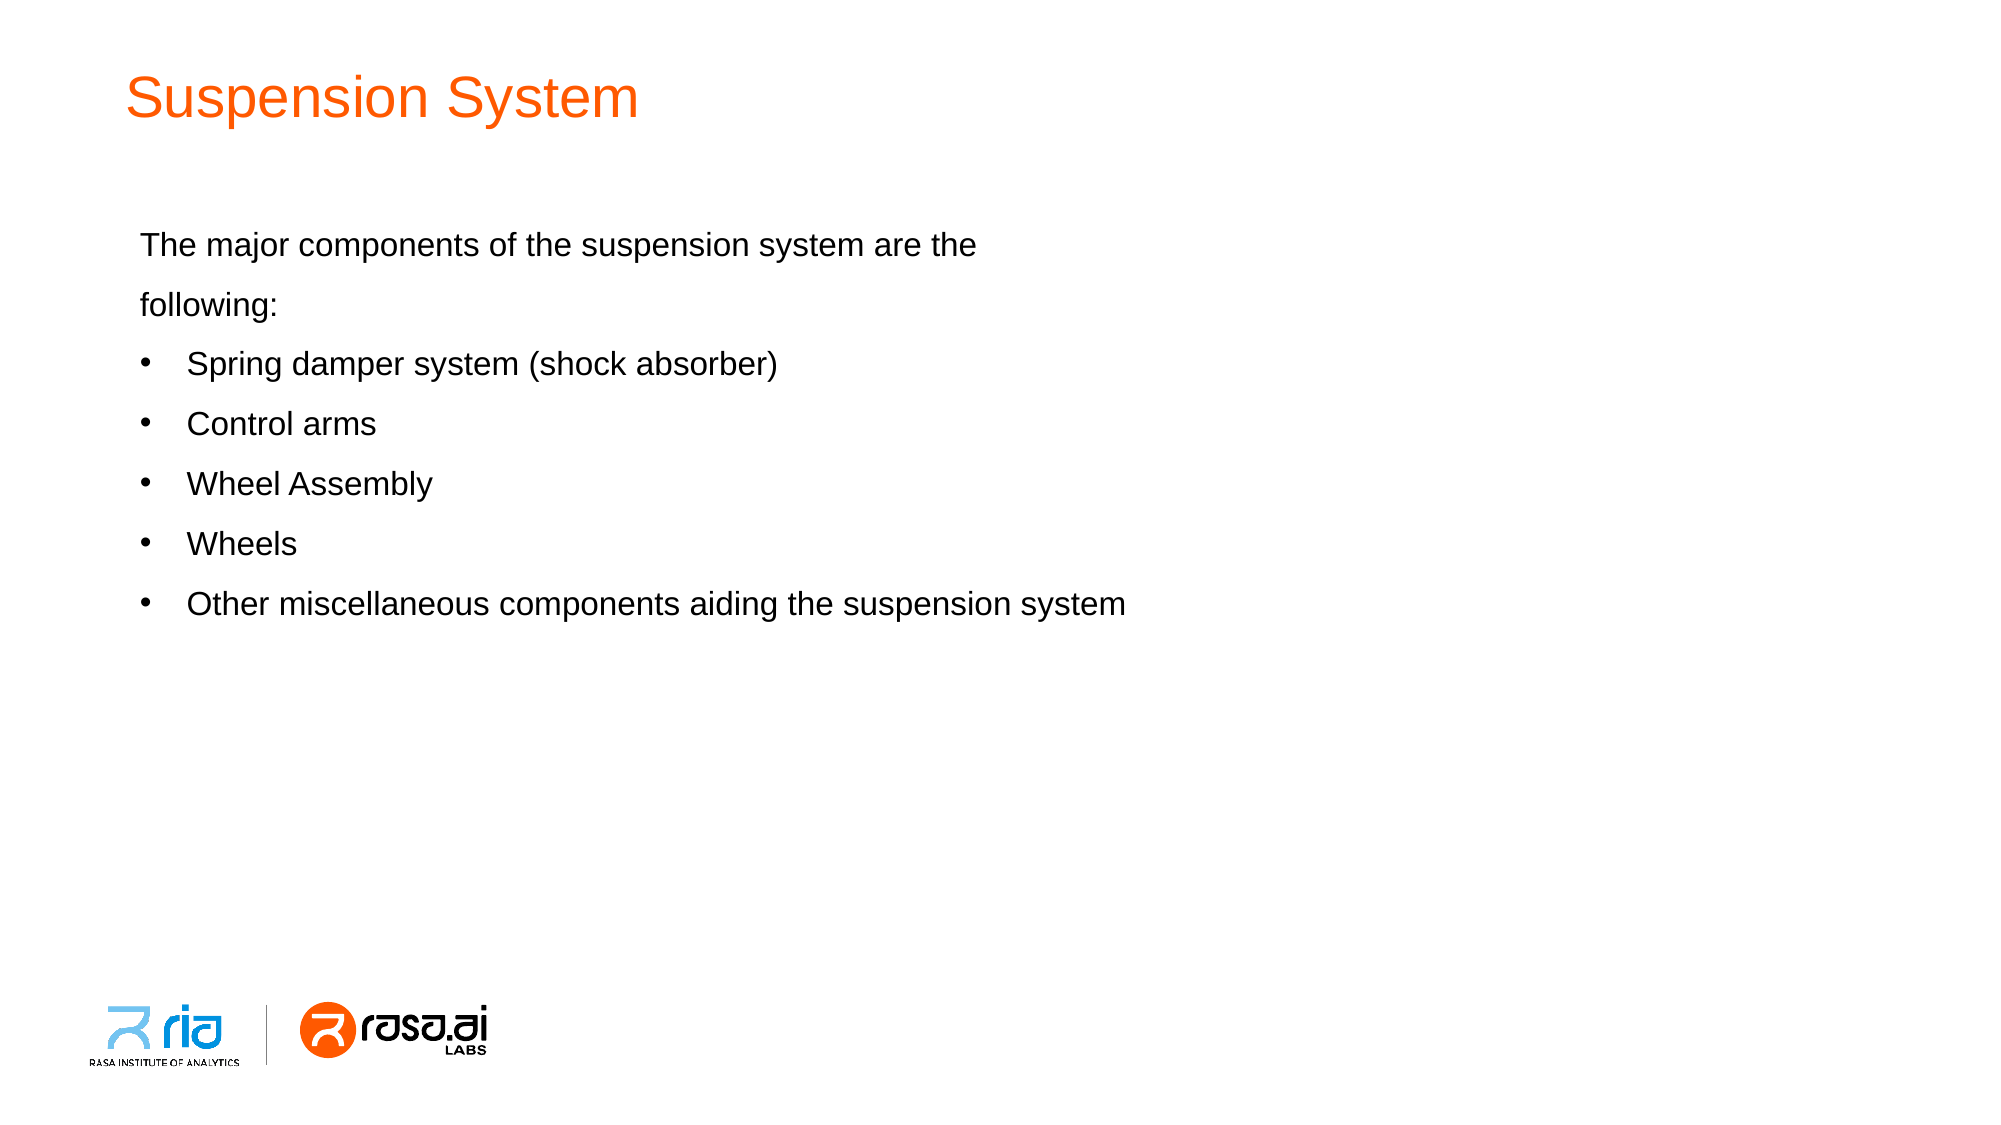

# Suspension System
The major components of the suspension system are the
following:
Spring damper system (shock absorber)
Control arms
Wheel Assembly
Wheels
Other miscellaneous components aiding the suspension system